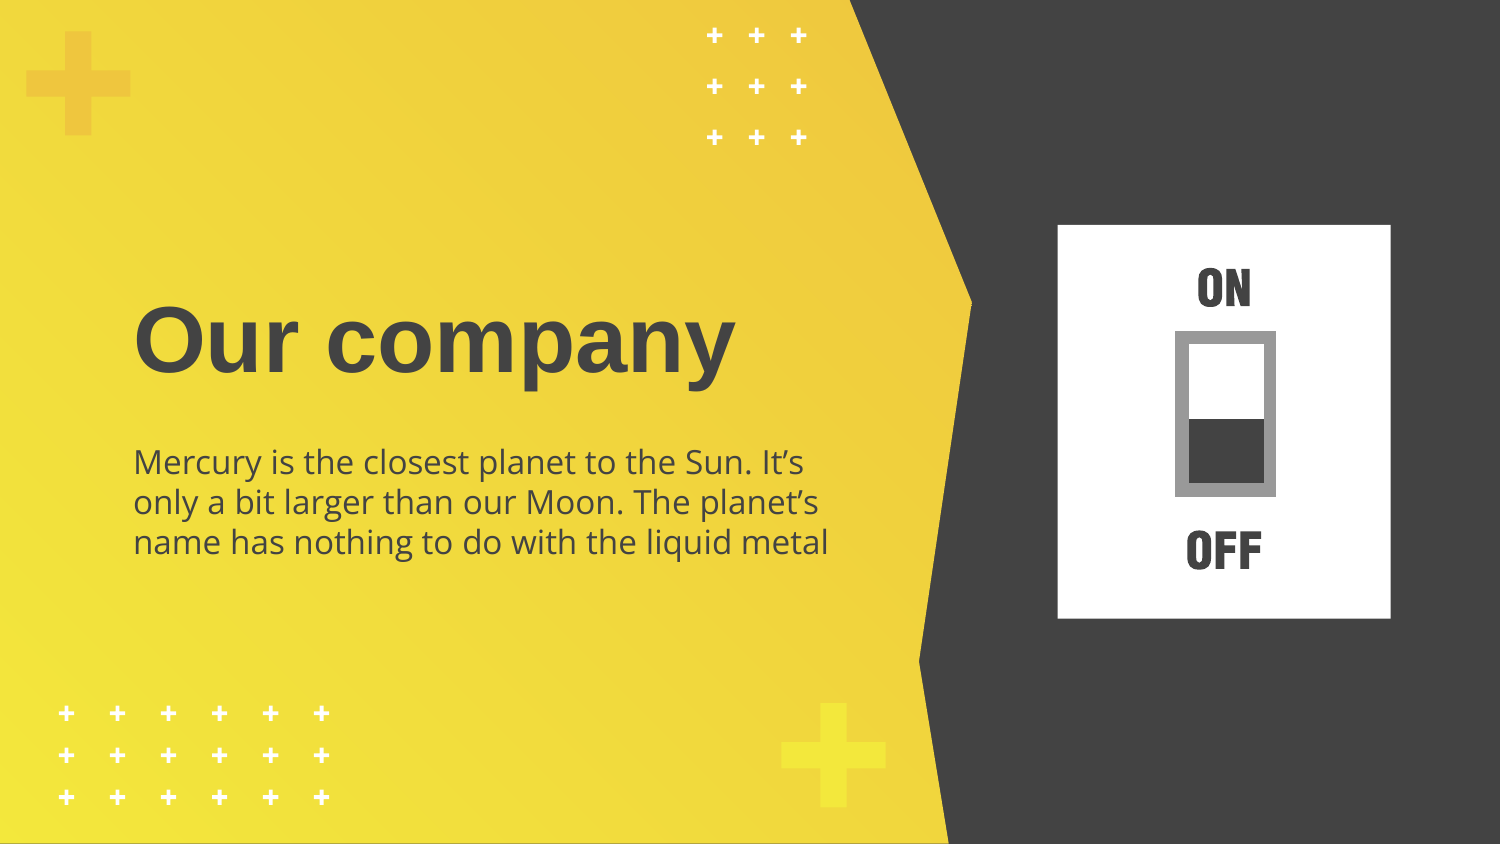

# Our company
Mercury is the closest planet to the Sun. It’s only a bit larger than our Moon. The planet’s name has nothing to do with the liquid metal